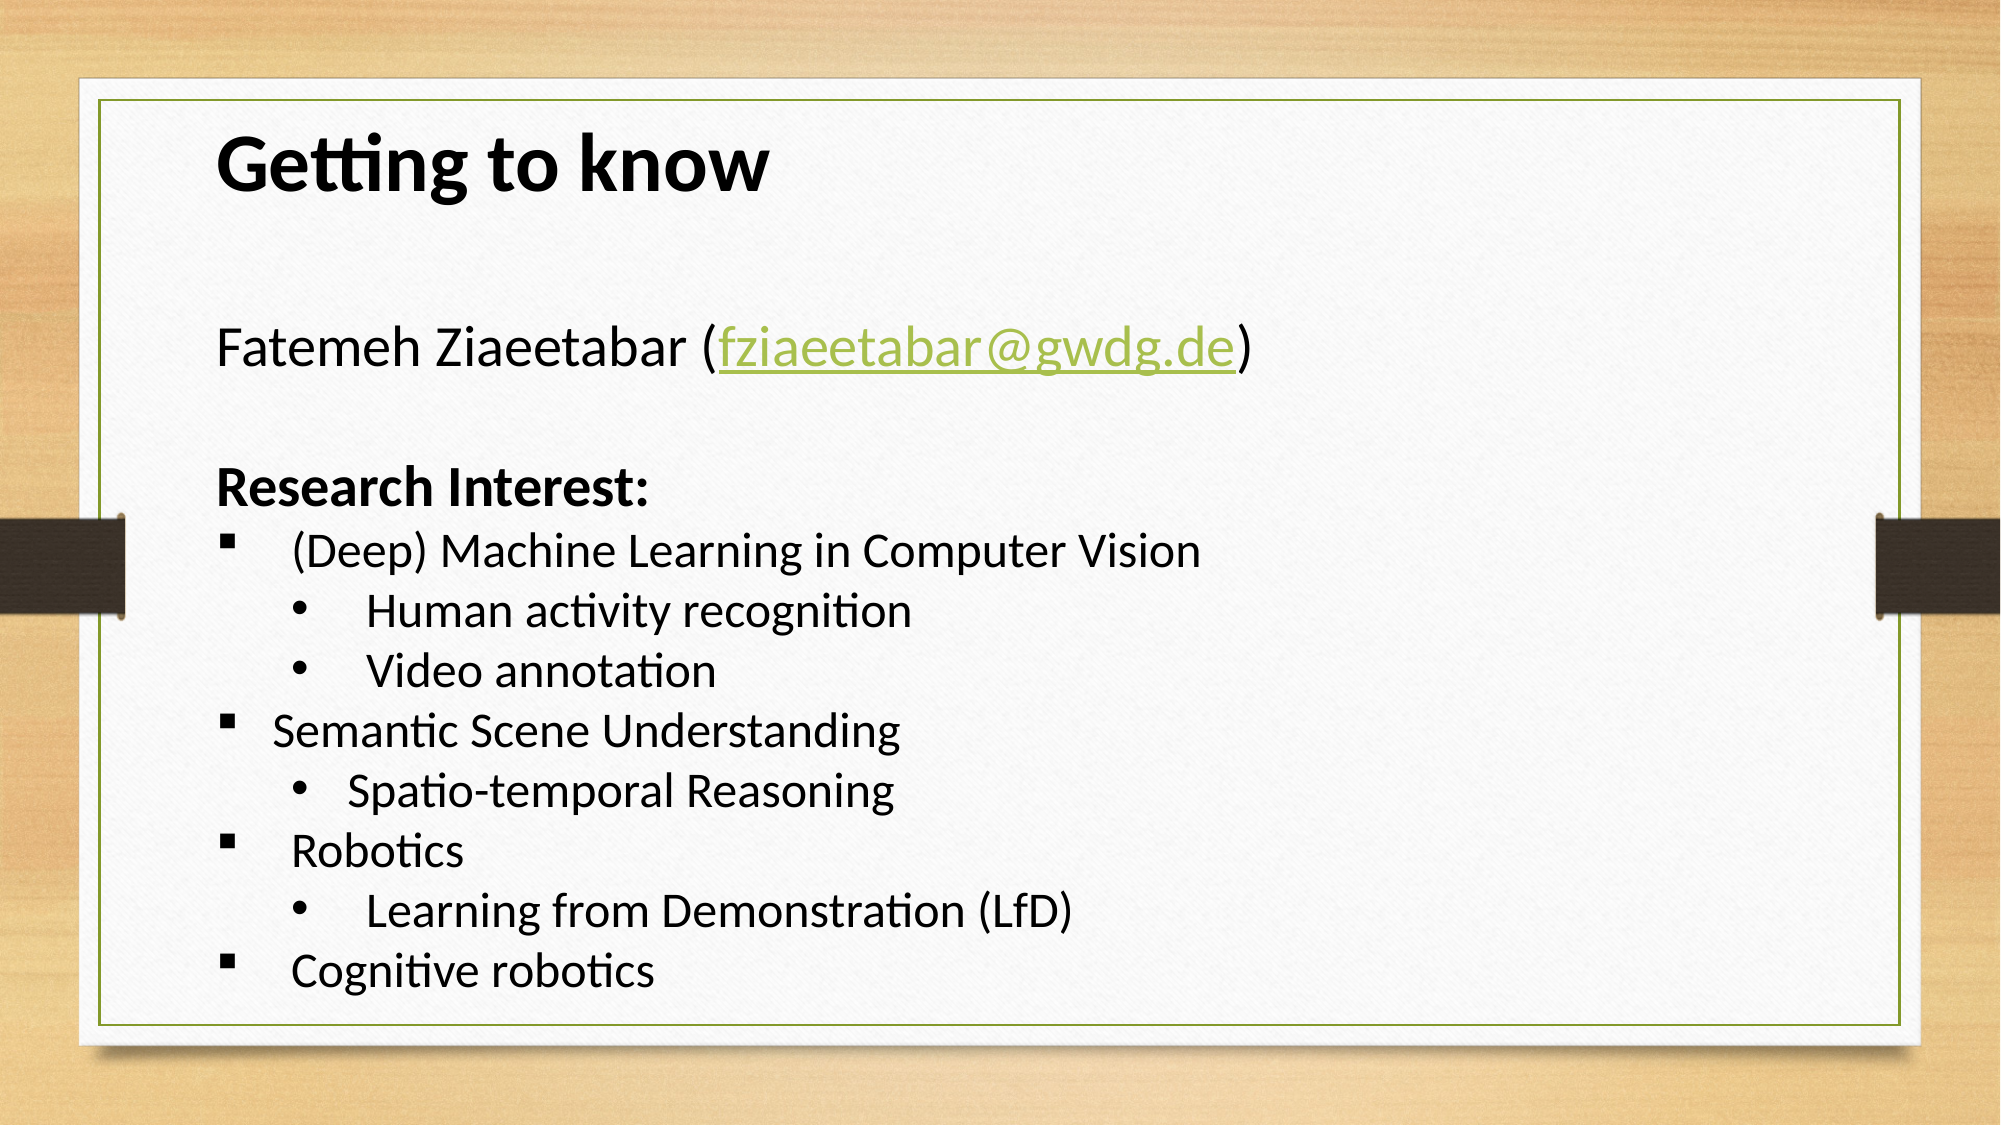

Getting to know

Fatemeh Ziaeetabar (fziaeetabar@gwdg.de)

Research Interest:
(Deep) Machine Learning in Computer Vision
Human activity recognition
Video annotation
Semantic Scene Understanding
Spatio-temporal Reasoning
Robotics
Learning from Demonstration (LfD)
Cognitive robotics